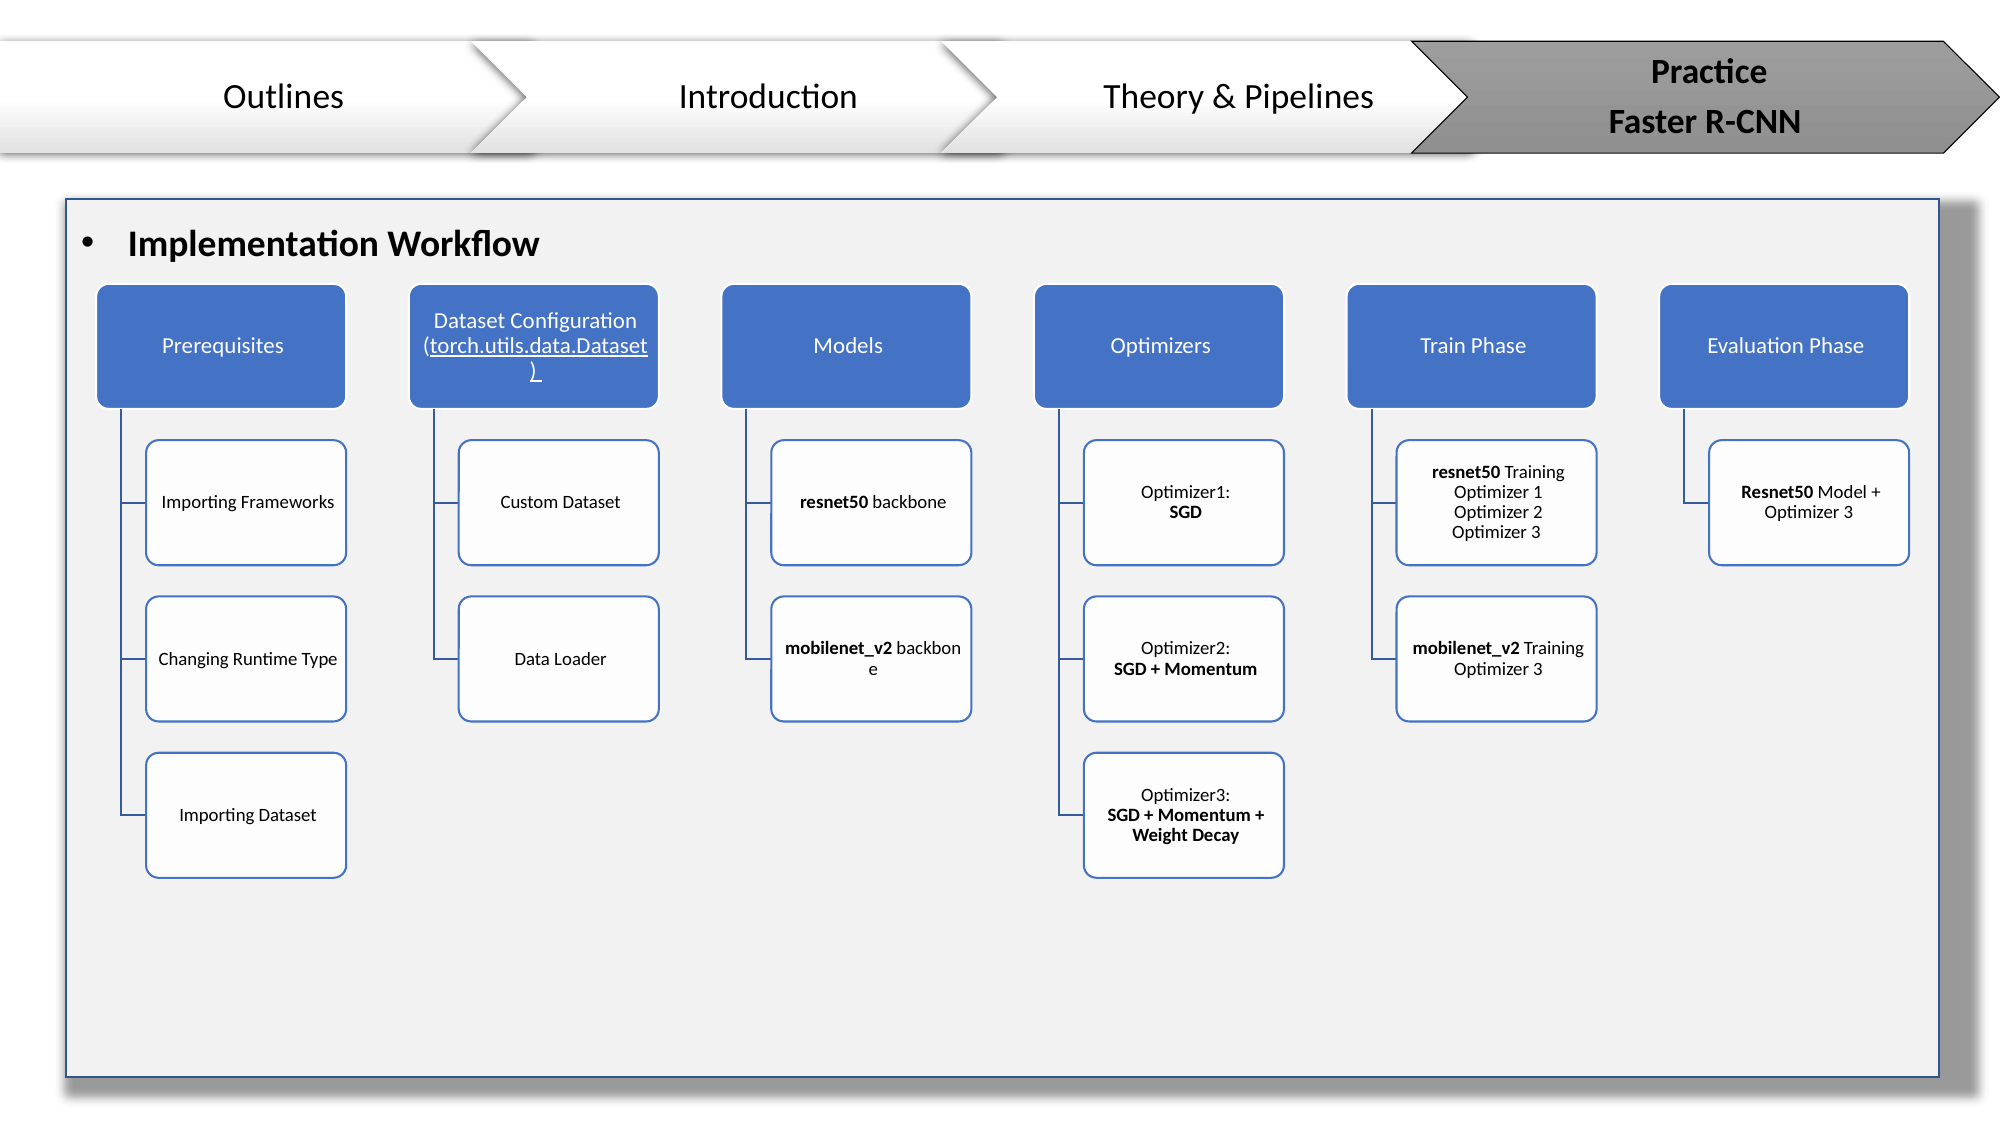

Outlines
Introduction
Theory & Pipelines
Practice
Faster R-CNN
Prerequisites
Importing Frameworks
Changing Runtime Type
Importing Dataset
Dataset Configuration (torch.utils.data.Dataset)
Custom Dataset
Data Loader
Models
resnet50 backbone
mobilenet_v2 backbone
Optimizers
Optimizer1:
SGD
Optimizer2:
SGD + Momentum
Optimizer3:
SGD + Momentum + Weight Decay
Train Phase
resnet50 Training
Optimizer 1
Optimizer 2
Optimizer 3
mobilenet_v2 Training
Optimizer 3
Evaluation Phase
Resnet50 Model + Optimizer 3
Implementation Workflow